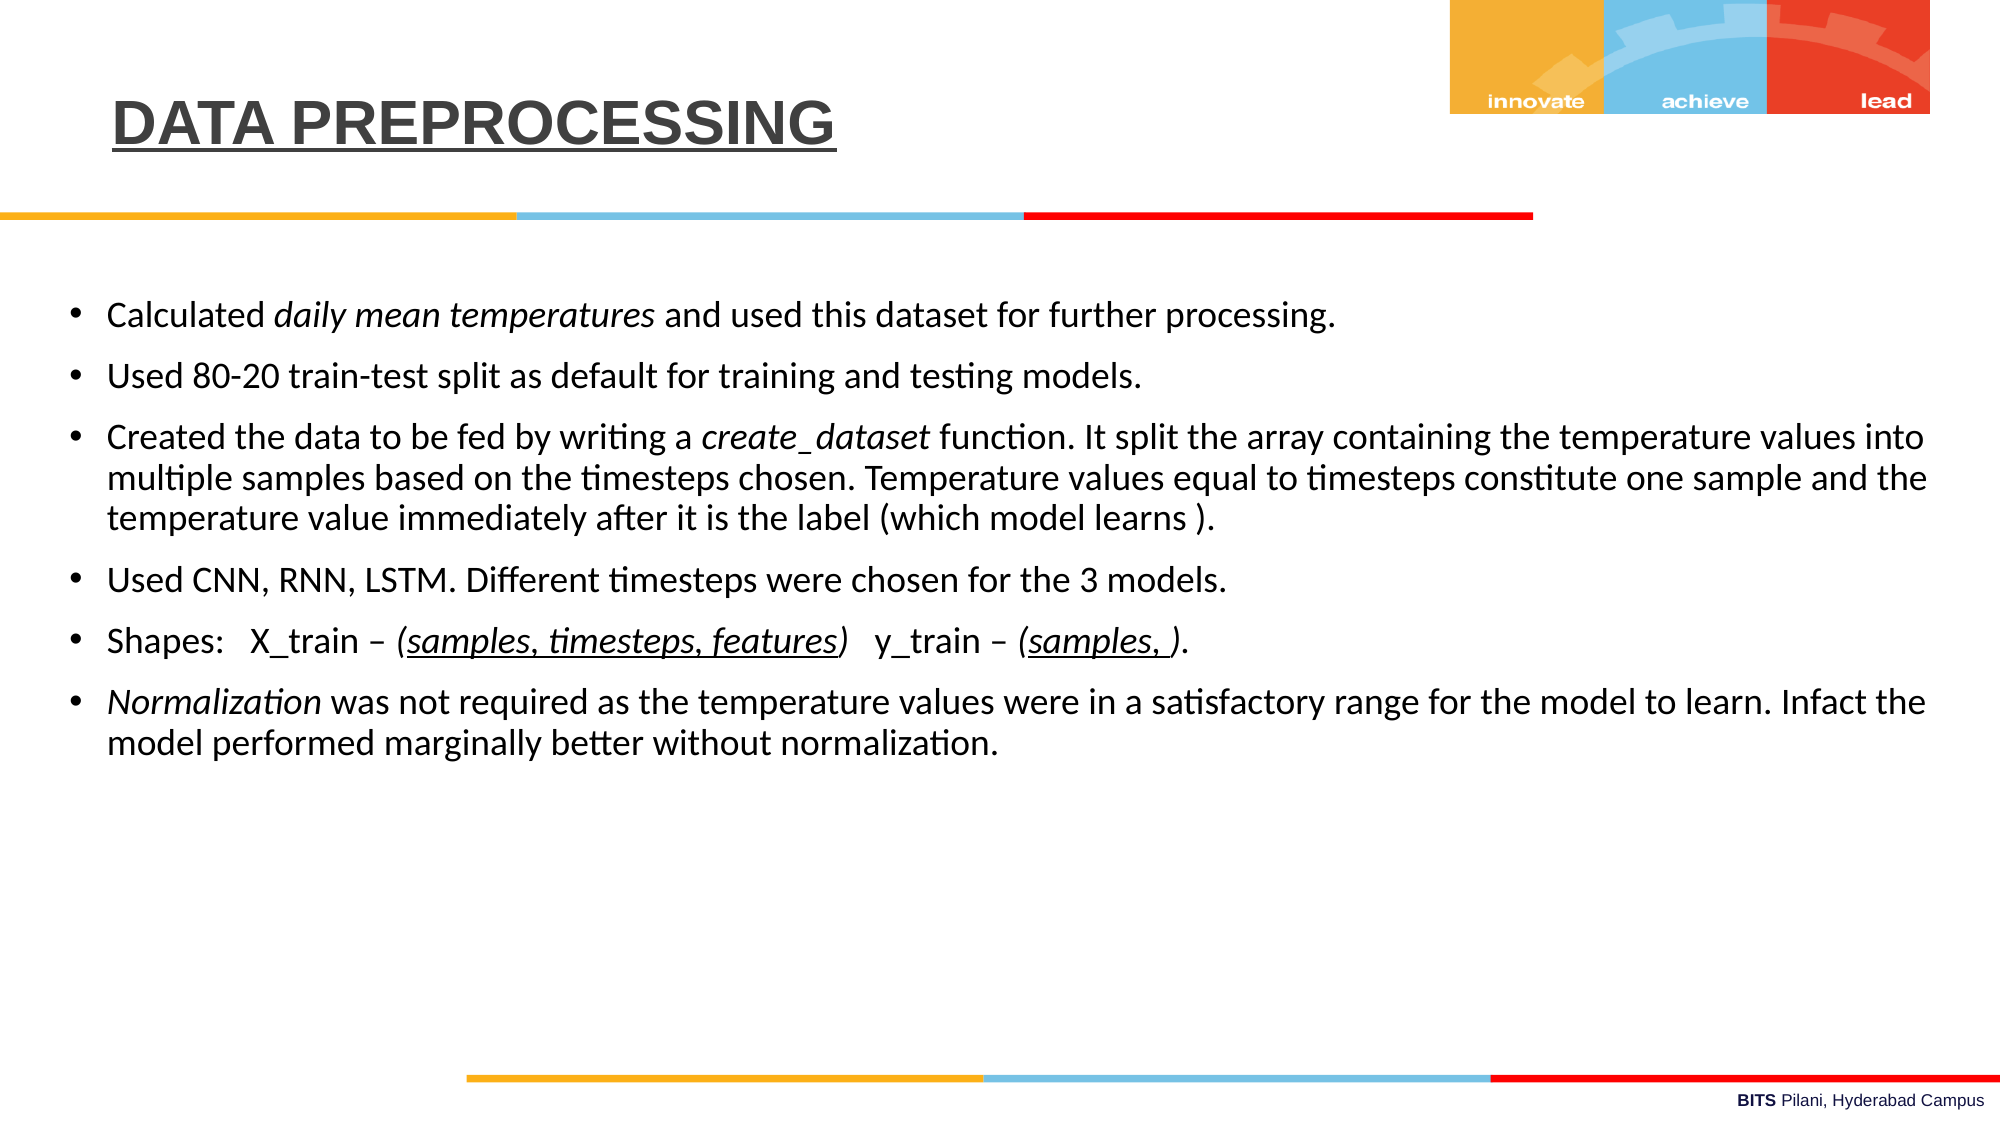

DATA PREPROCESSING
Calculated daily mean temperatures and used this dataset for further processing.
Used 80-20 train-test split as default for training and testing models.
Created the data to be fed by writing a create_dataset function. It split the array containing the temperature values into multiple samples based on the timesteps chosen. Temperature values equal to timesteps constitute one sample and the temperature value immediately after it is the label (which model learns ).
Used CNN, RNN, LSTM. Different timesteps were chosen for the 3 models.
Shapes:   X_train – (samples, timesteps, features)   y_train – (samples, ).
Normalization was not required as the temperature values were in a satisfactory range for the model to learn. Infact the model performed marginally better without normalization.